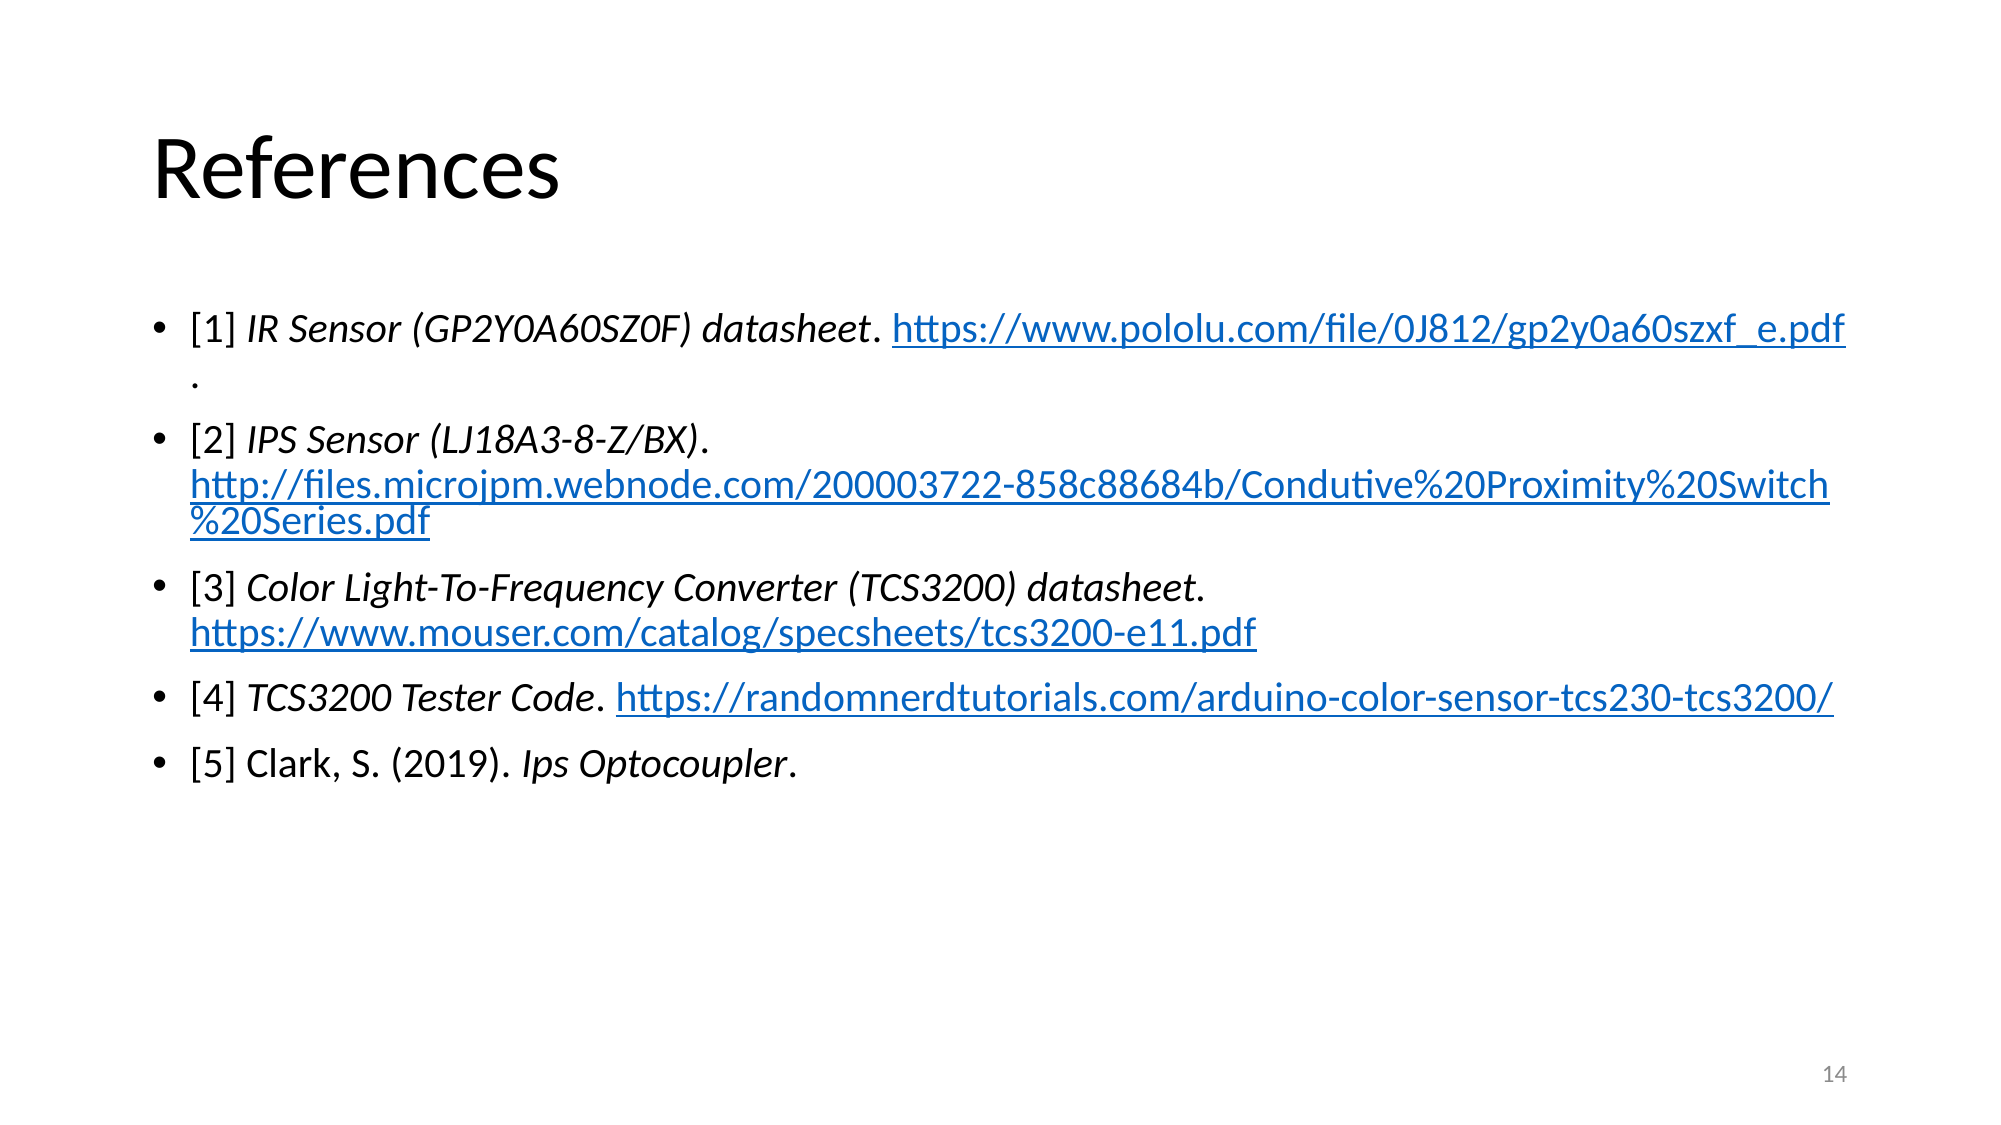

# References
[1] IR Sensor (GP2Y0A60SZ0F) datasheet. https://www.pololu.com/file/0J812/gp2y0a60szxf_e.pdf.
[2] IPS Sensor (LJ18A3-8-Z/BX). http://files.microjpm.webnode.com/200003722-858c88684b/Condutive%20Proximity%20Switch%20Series.pdf
[3] Color Light-To-Frequency Converter (TCS3200) datasheet. https://www.mouser.com/catalog/specsheets/tcs3200-e11.pdf
[4] TCS3200 Tester Code. https://randomnerdtutorials.com/arduino-color-sensor-tcs230-tcs3200/
[5] Clark, S. (2019). Ips Optocoupler.

14